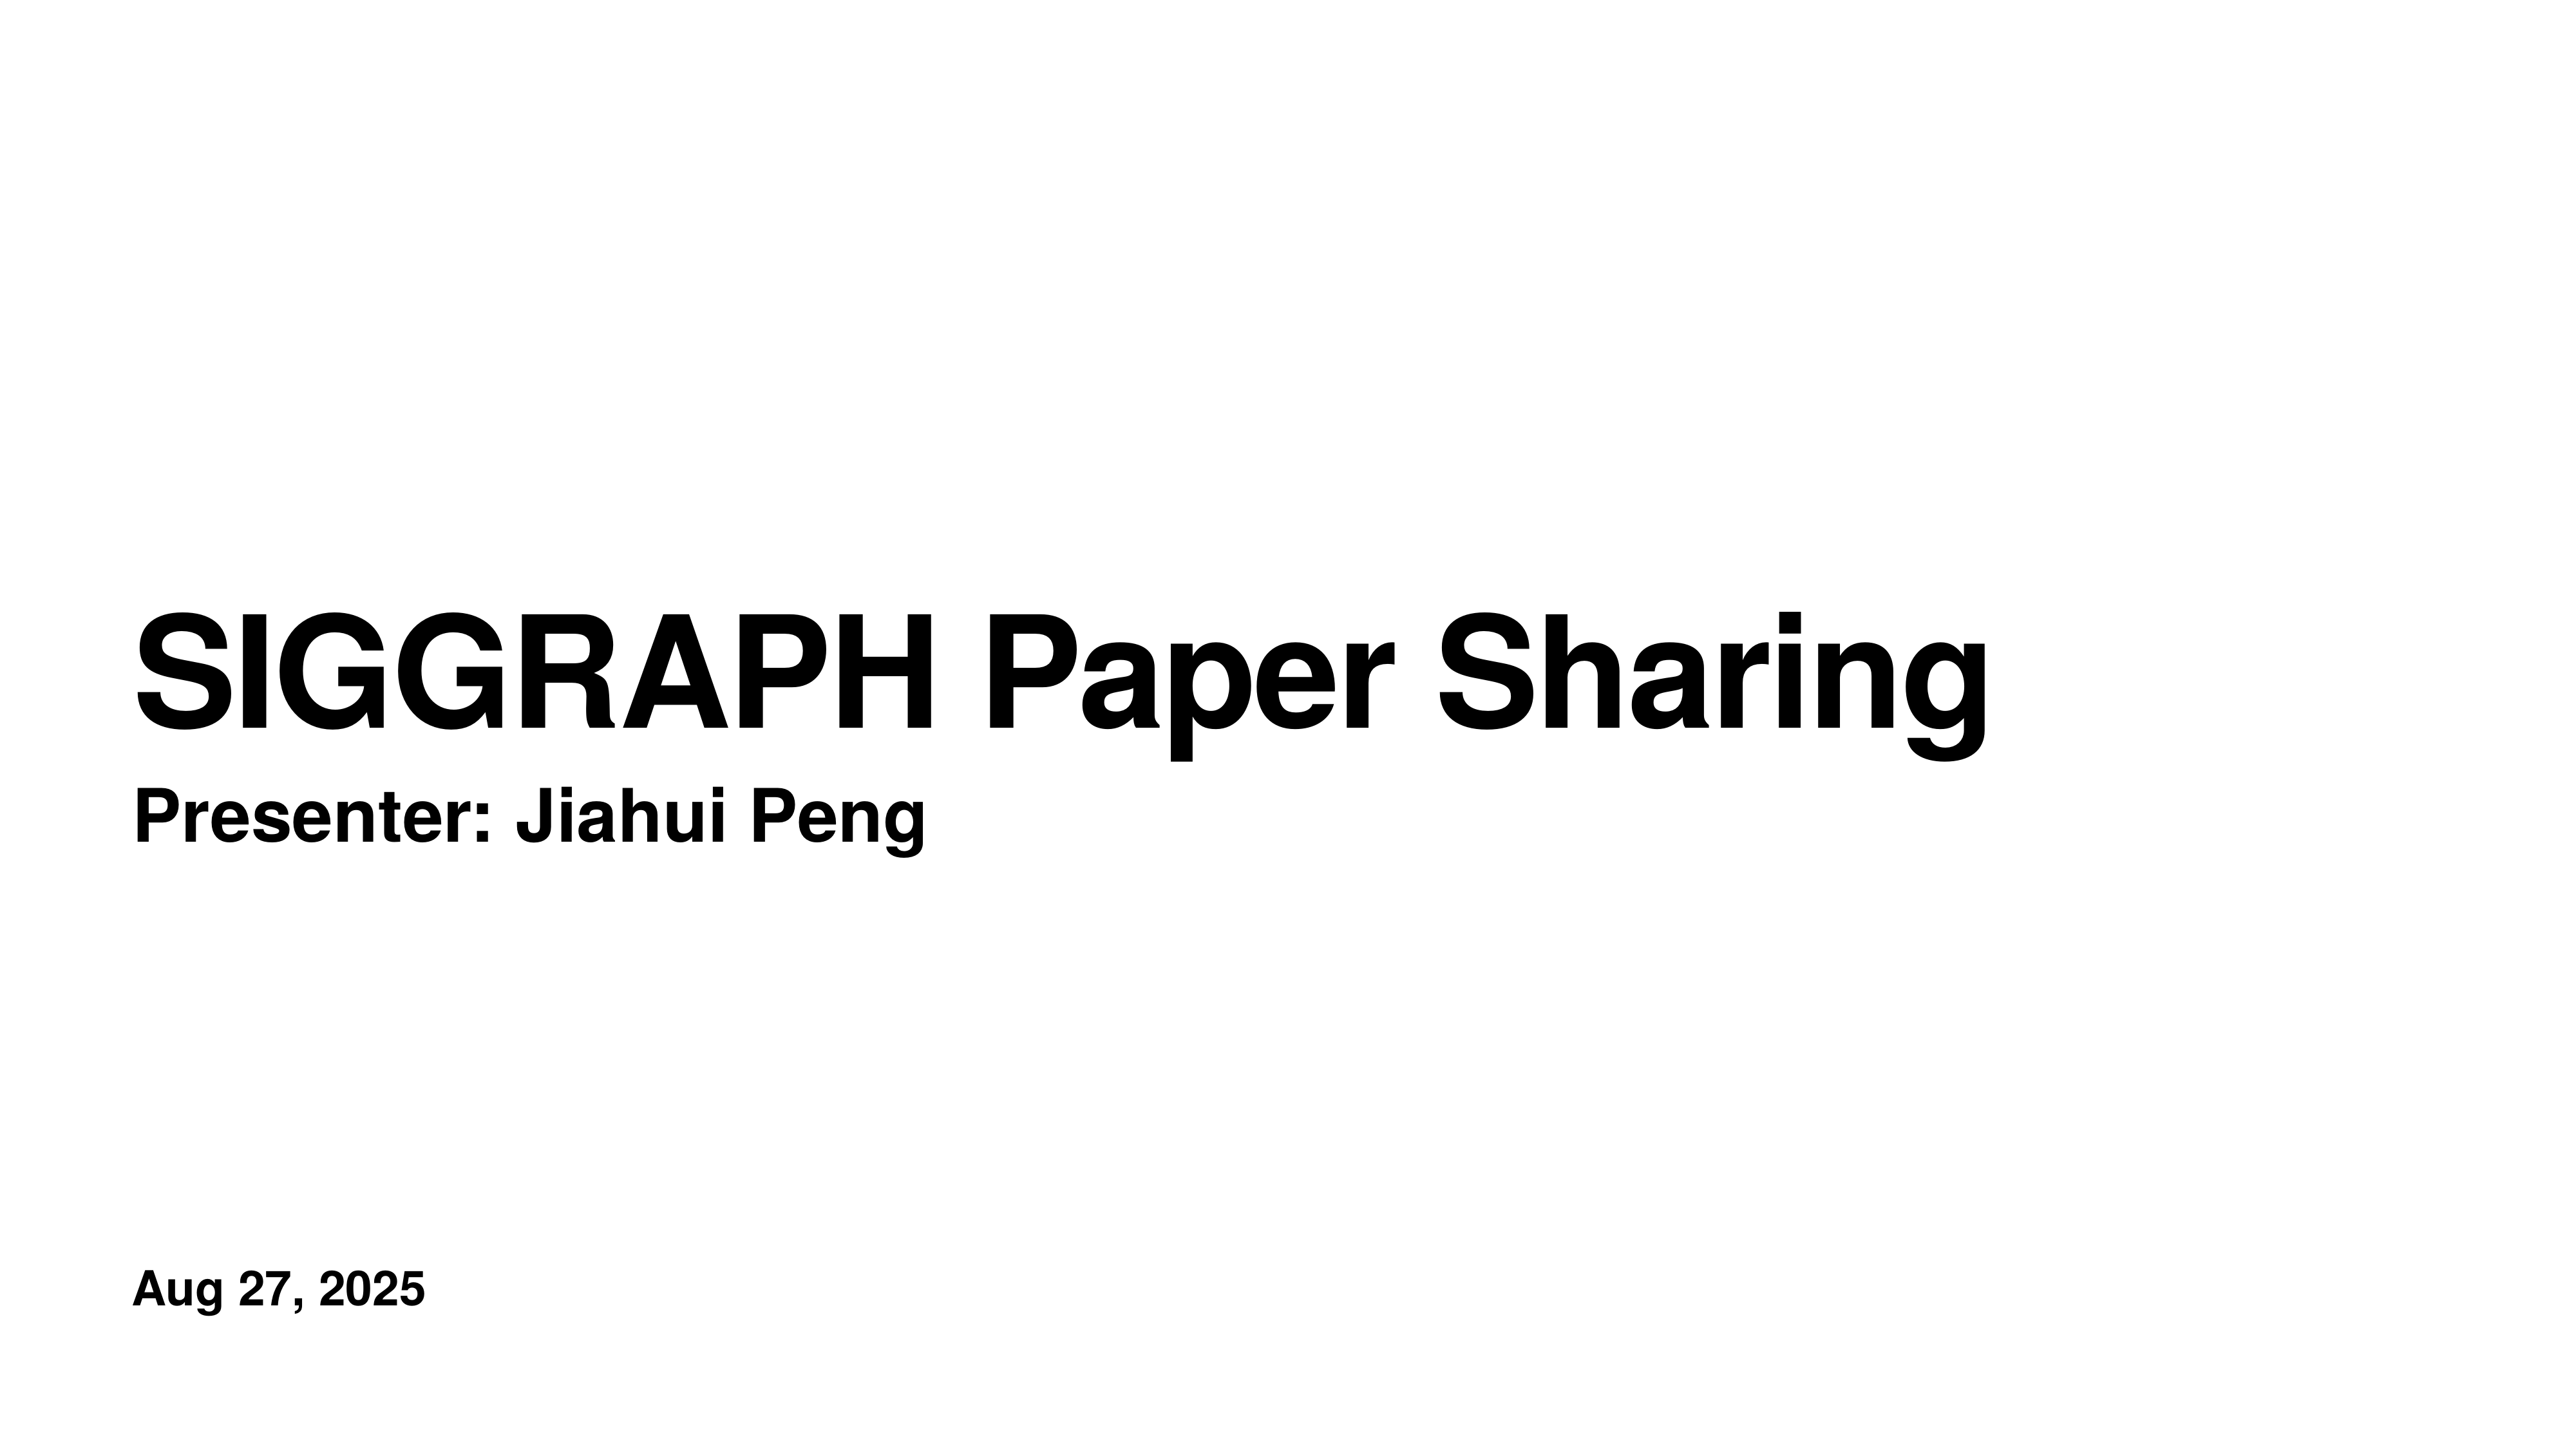

# SIGGRAPH Paper Sharing
Presenter: Jiahui Peng
Aug 27, 2025